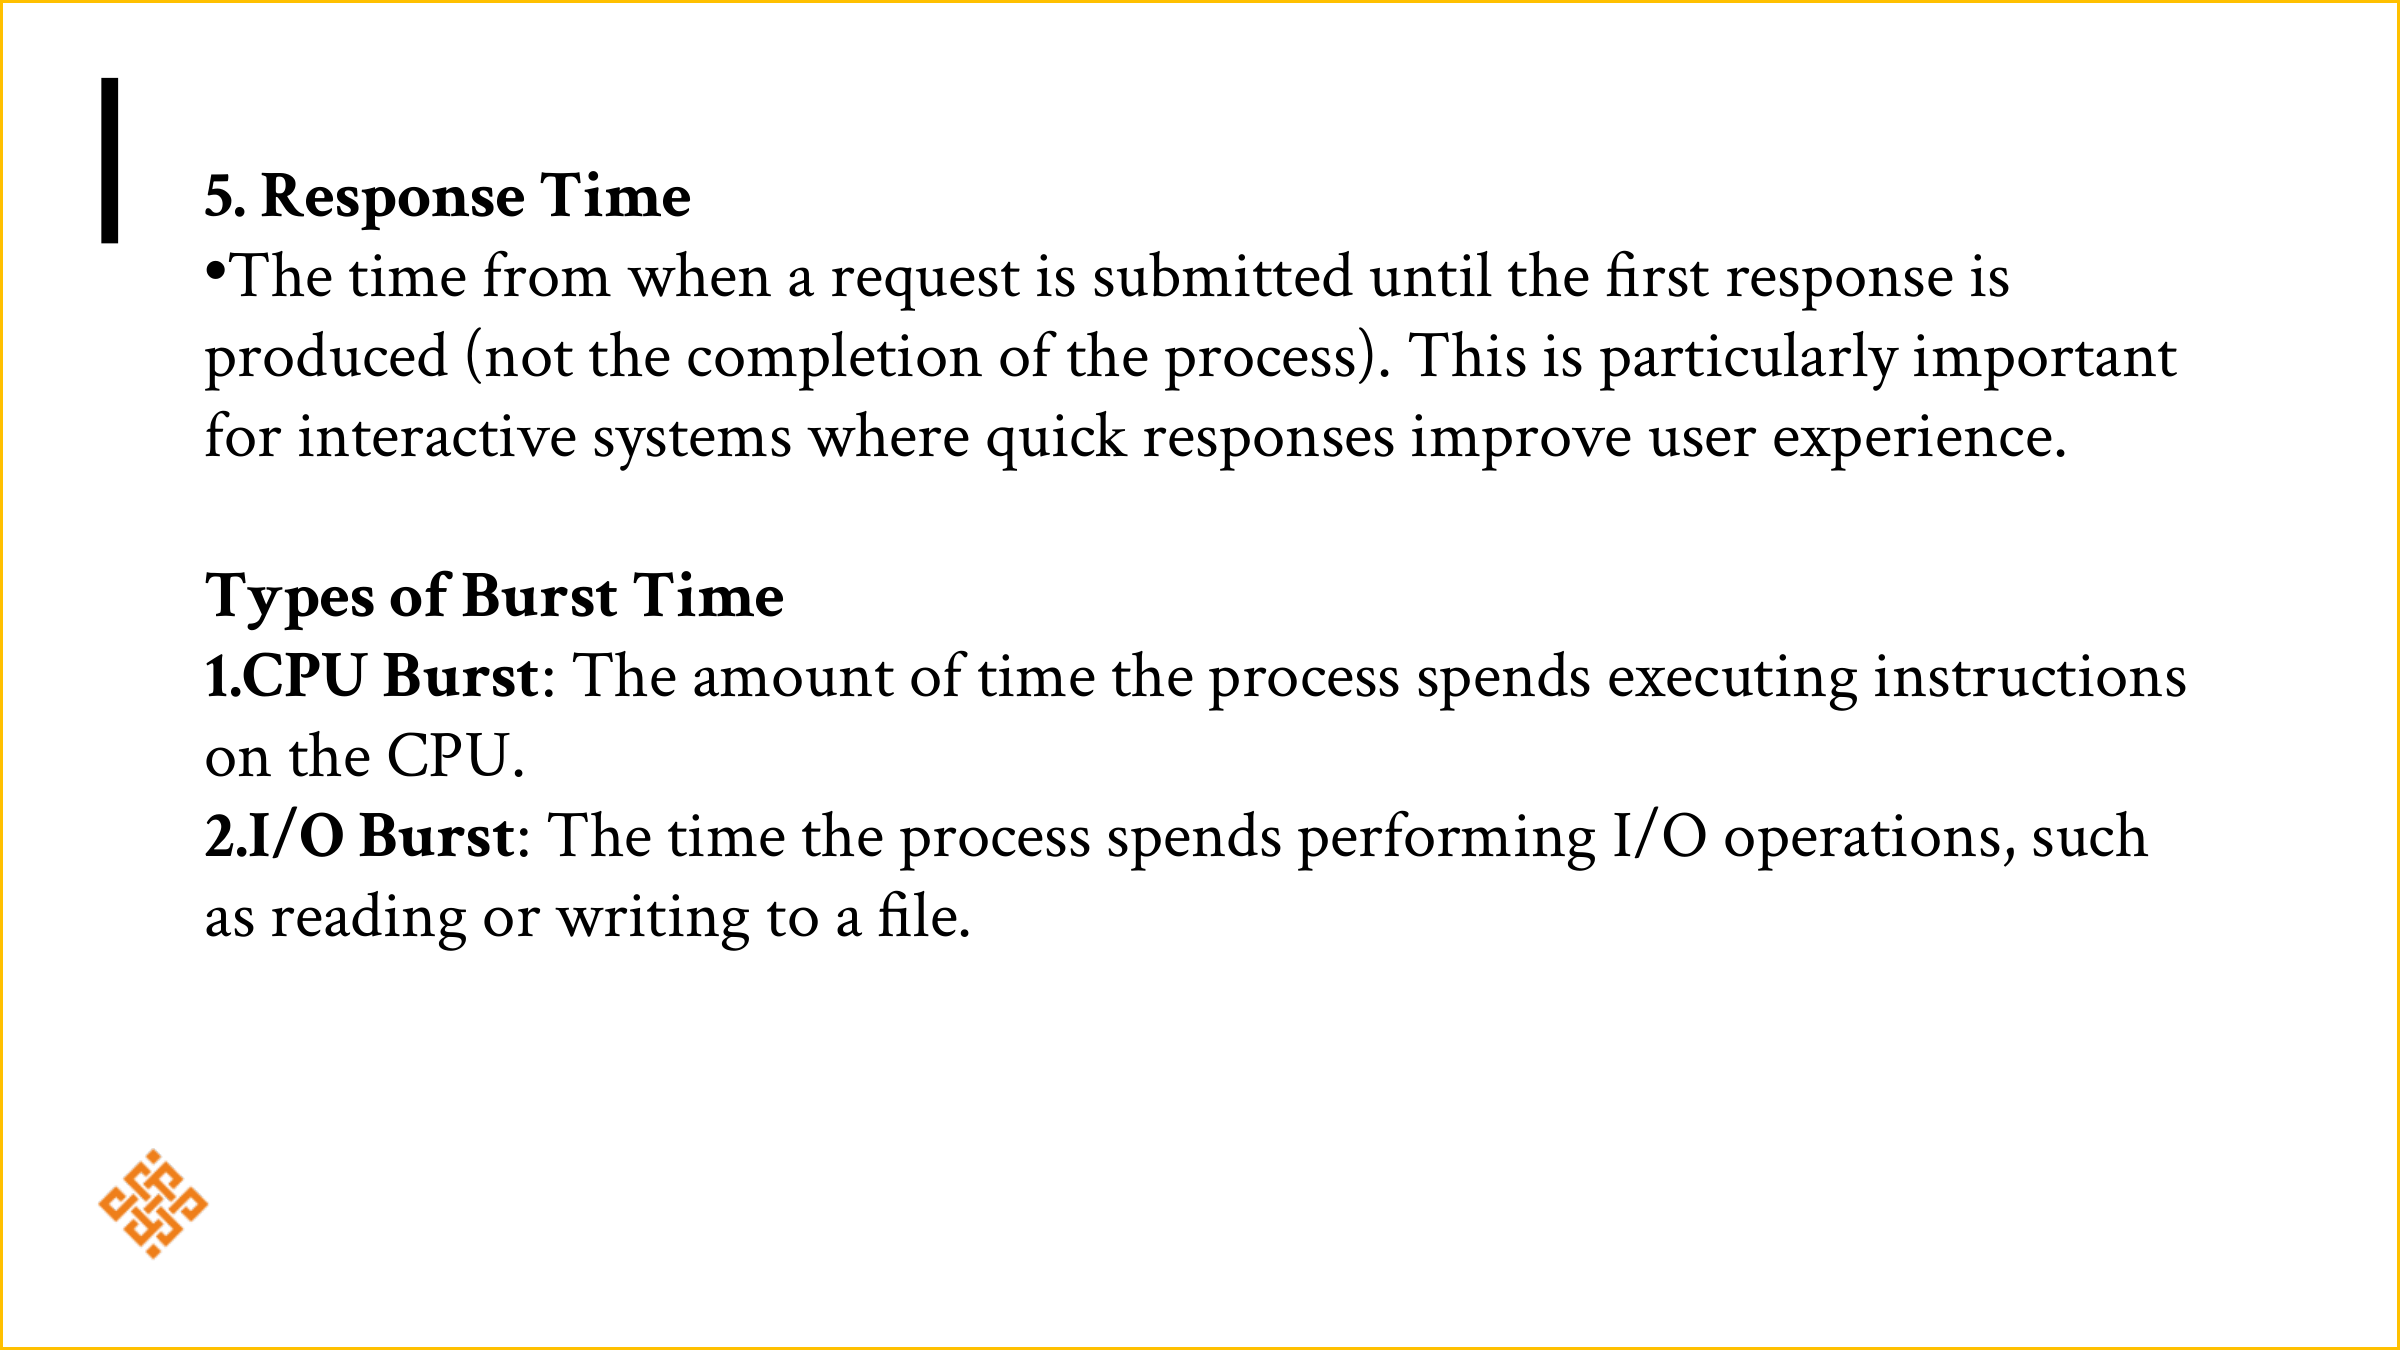

5. Response Time
The time from when a request is submitted until the first response is produced (not the completion of the process). This is particularly important for interactive systems where quick responses improve user experience.

Types of Burst Time
CPU Burst: The amount of time the process spends executing instructions on the CPU.
I/O Burst: The time the process spends performing I/O operations, such as reading or writing to a file.